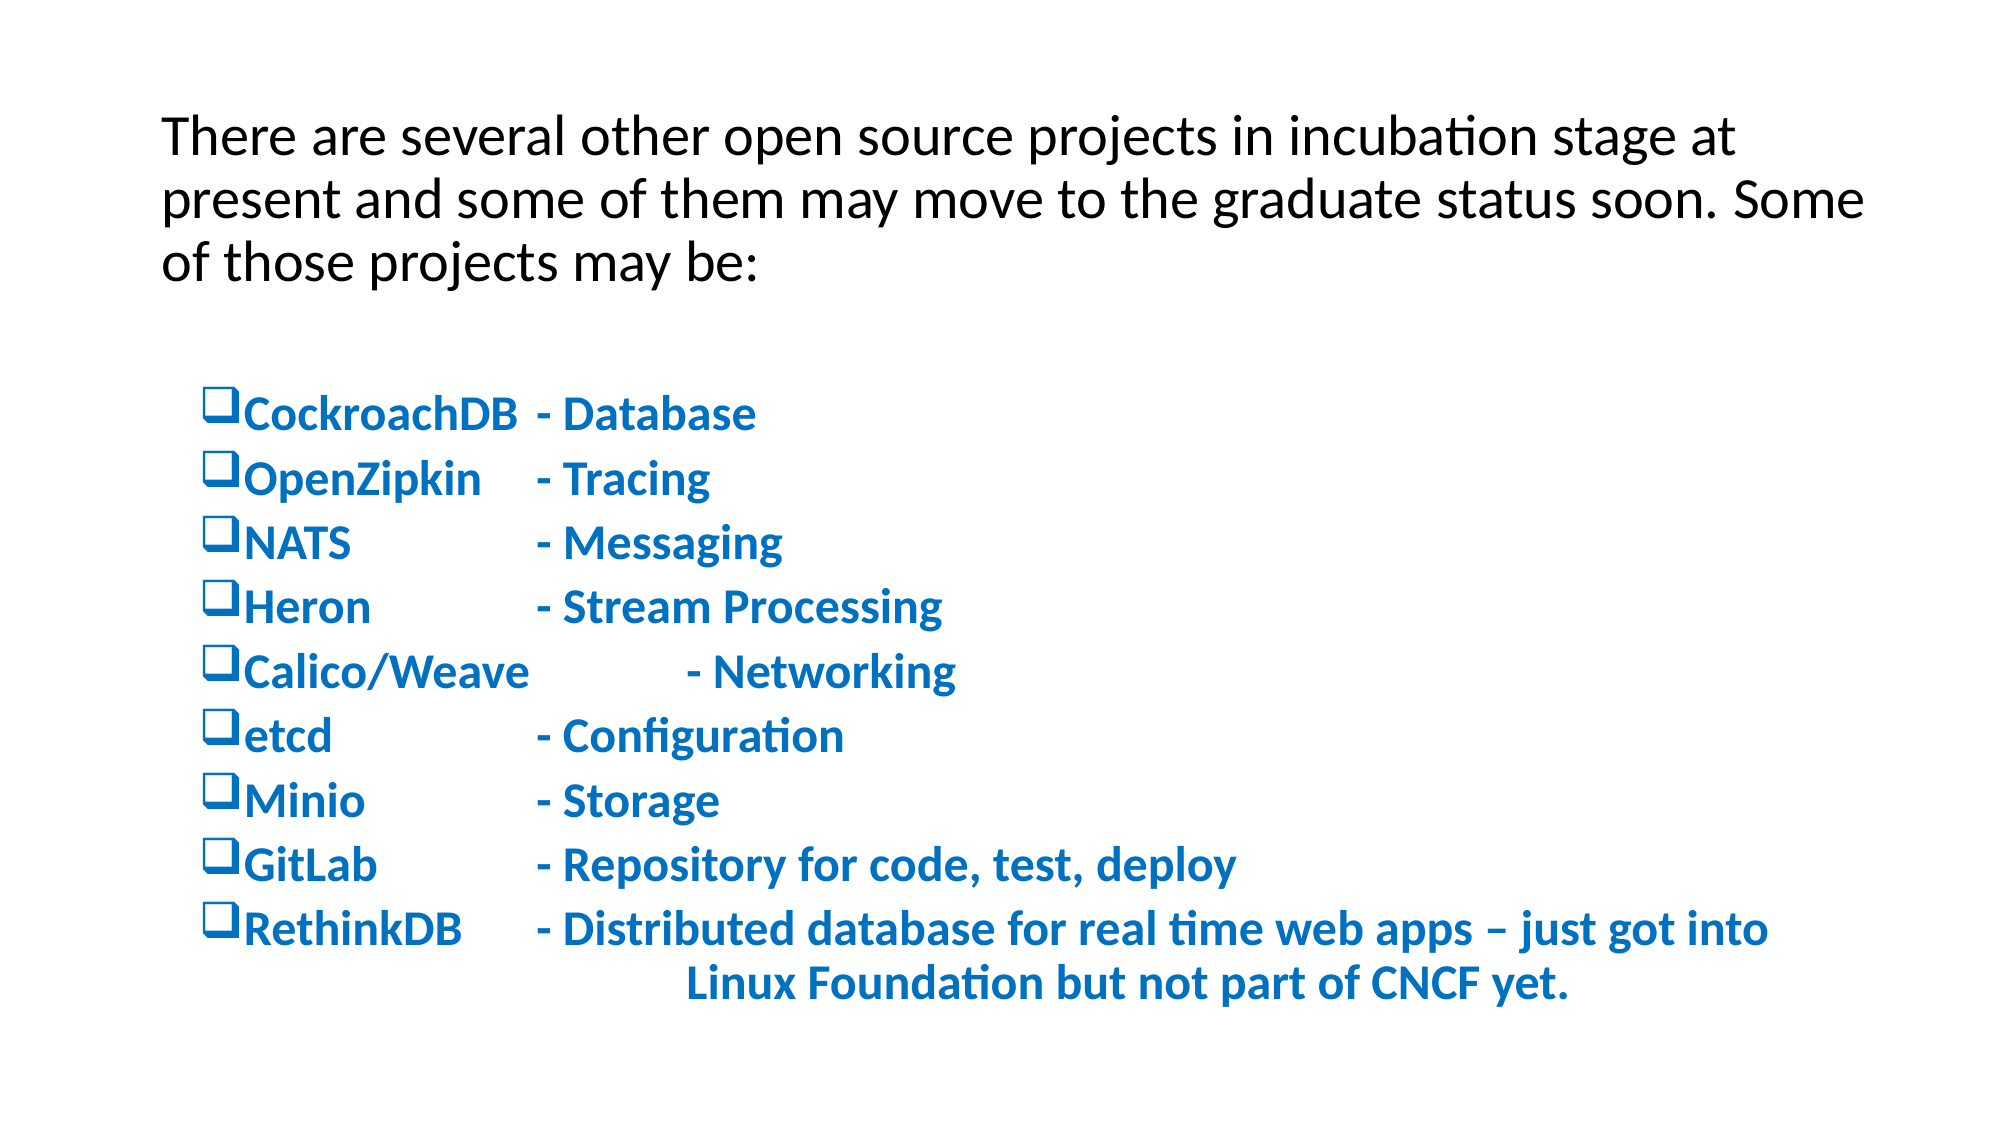

There are several other open source projects in incubation stage at present and some of them may move to the graduate status soon. Some of those projects may be:

CockroachDB 	- Database
OpenZipkin 	- Tracing
NATS 		- Messaging
Heron 		- Stream Processing
Calico/Weave 	- Networking
etcd 		- Configuration
Minio		- Storage
GitLab		- Repository for code, test, deploy
RethinkDB 	- Distributed database for real time web apps – just got into 			Linux Foundation but not part of CNCF yet.